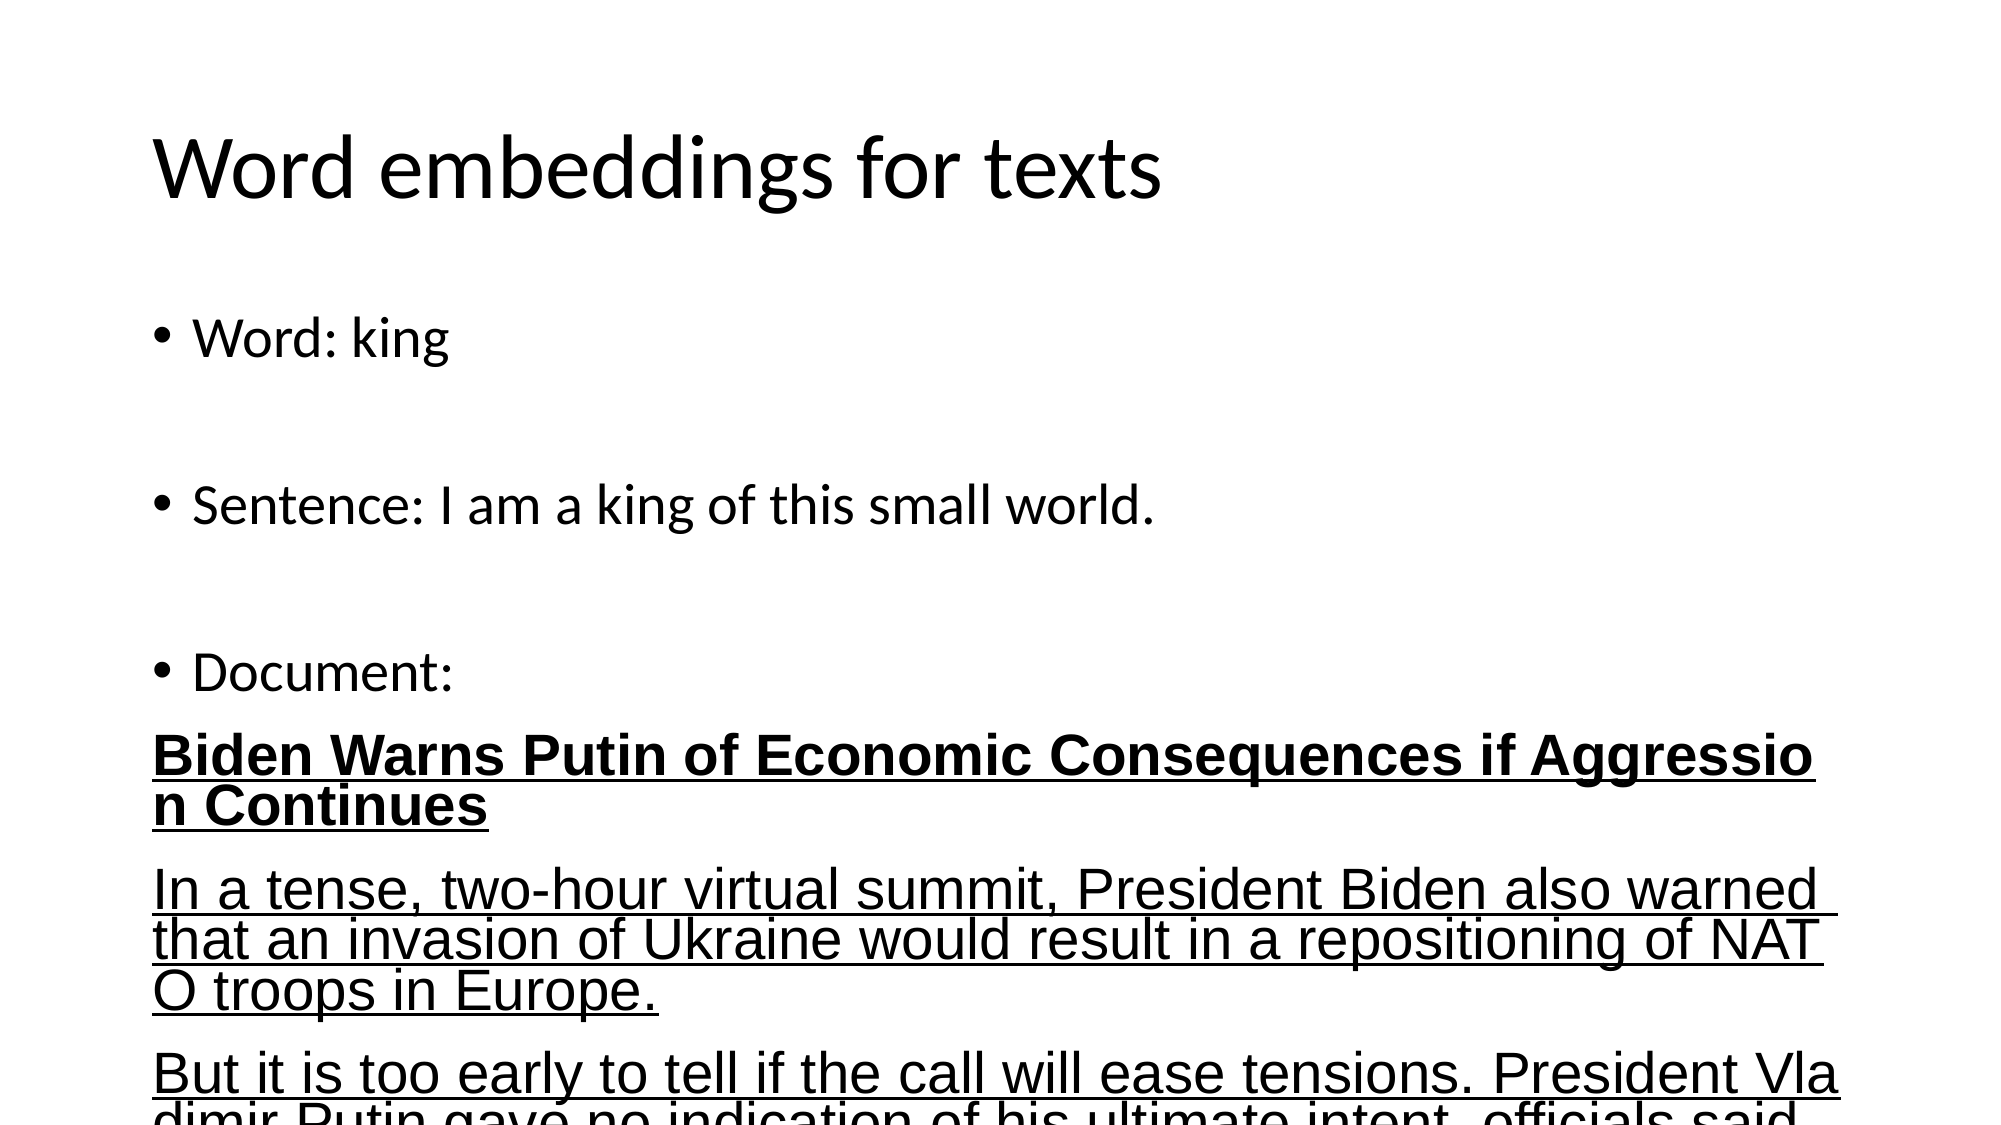

# Word embeddings for texts
Word: king

Sentence: I am a king of this small world.

Document:
Biden Warns Putin of Economic Consequences if Aggression Continues
In a tense, two-hour virtual summit, President Biden also warned that an invasion of Ukraine would result in a repositioning of NATO troops in Europe.
But it is too early to tell if the call will ease tensions. President Vladimir Putin gave no indication of his ultimate intent, officials said.